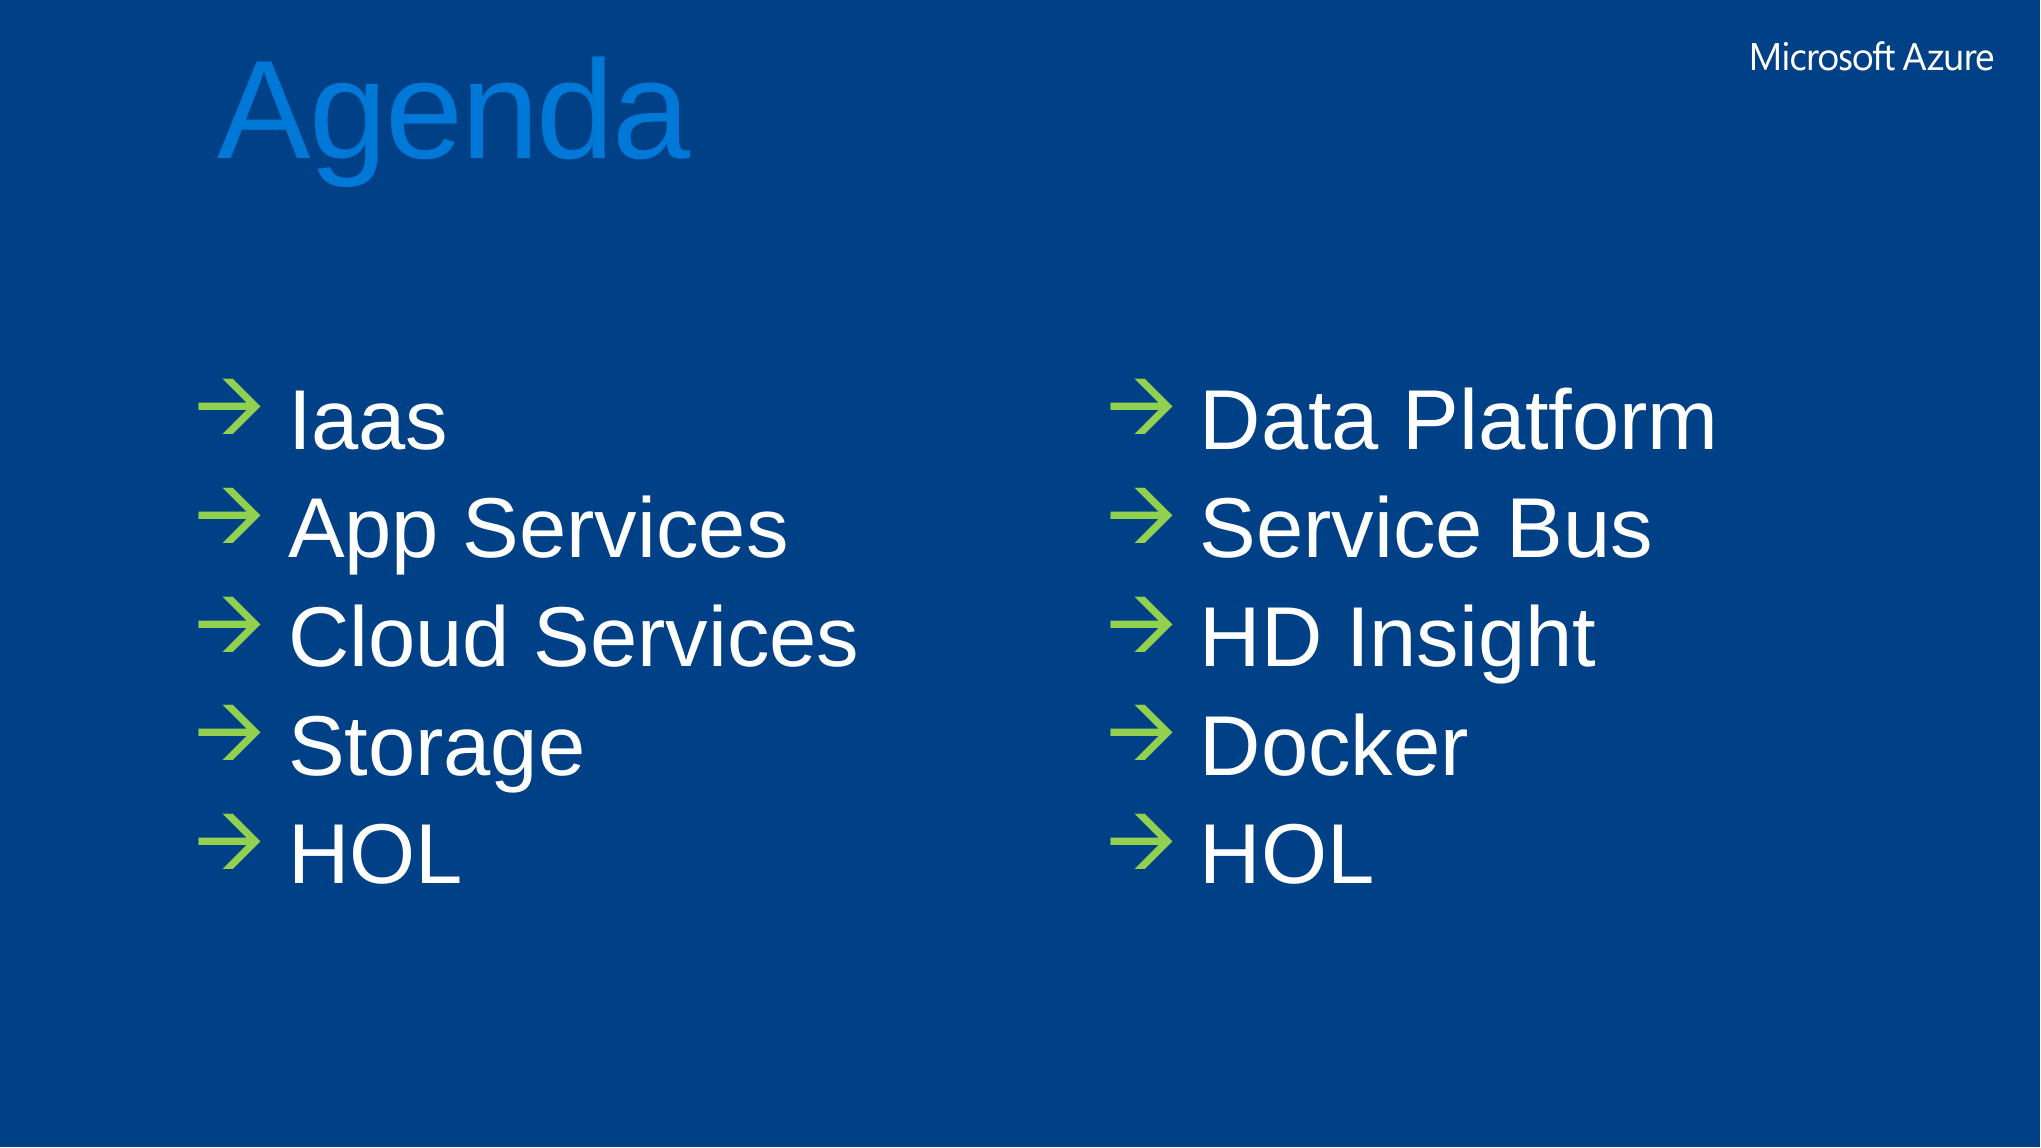

Agenda
Iaas
App Services
Cloud Services
Storage
HOL

Data Platform
Service Bus
HD Insight
Docker
HOL